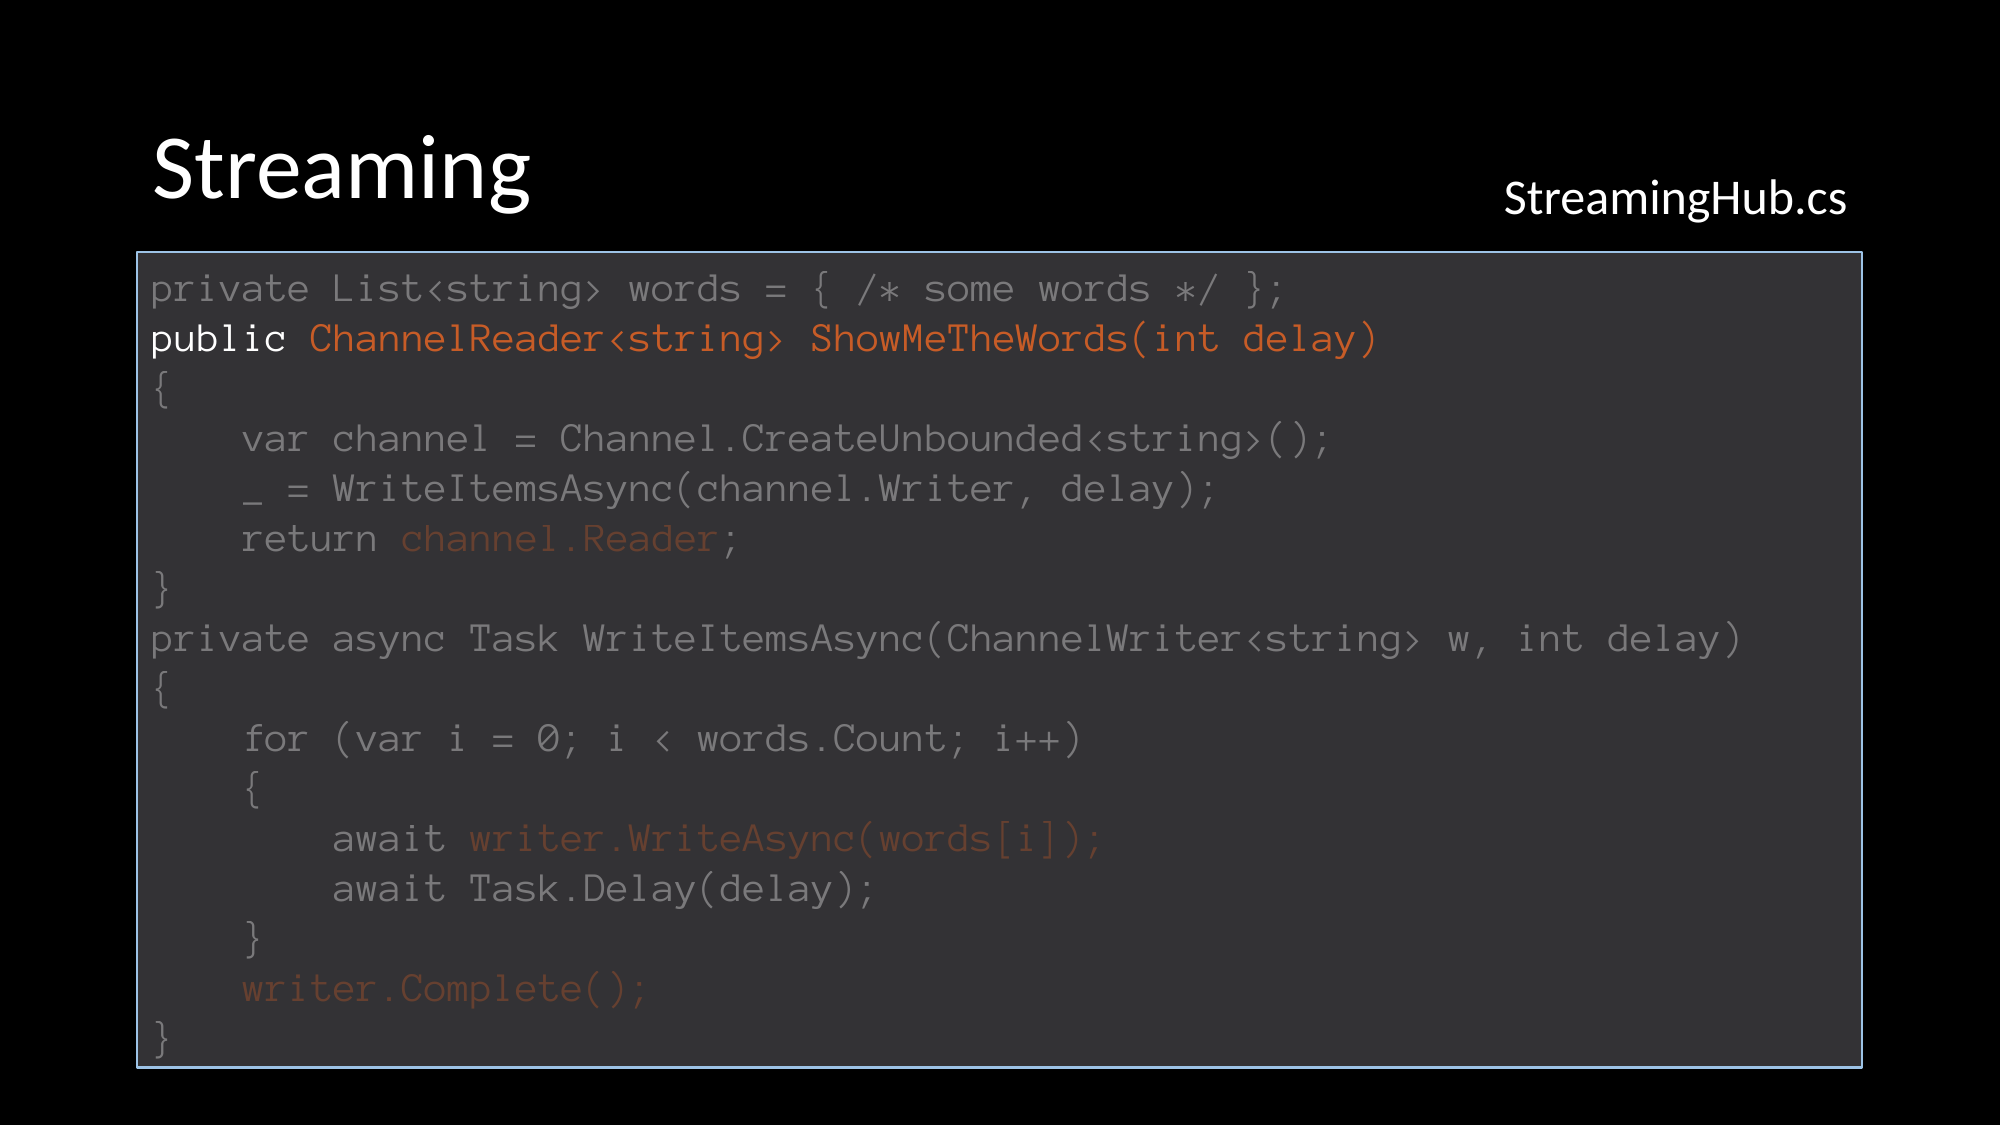

# Streaming
StreamingHub.cs
private List<string> words = { /* some words */ };
public ChannelReader<string> ShowMeTheWords(int delay)
{
    var channel = Channel.CreateUnbounded<string>();
    _ = WriteItemsAsync(channel.Writer, delay);
    return channel.Reader;
}
private async Task WriteItemsAsync(ChannelWriter<string> w, int delay)
{
    for (var i = 0; i < words.Count; i++)
    {
        await writer.WriteAsync(words[i]);
        await Task.Delay(delay);
    }
    writer.Complete();
}